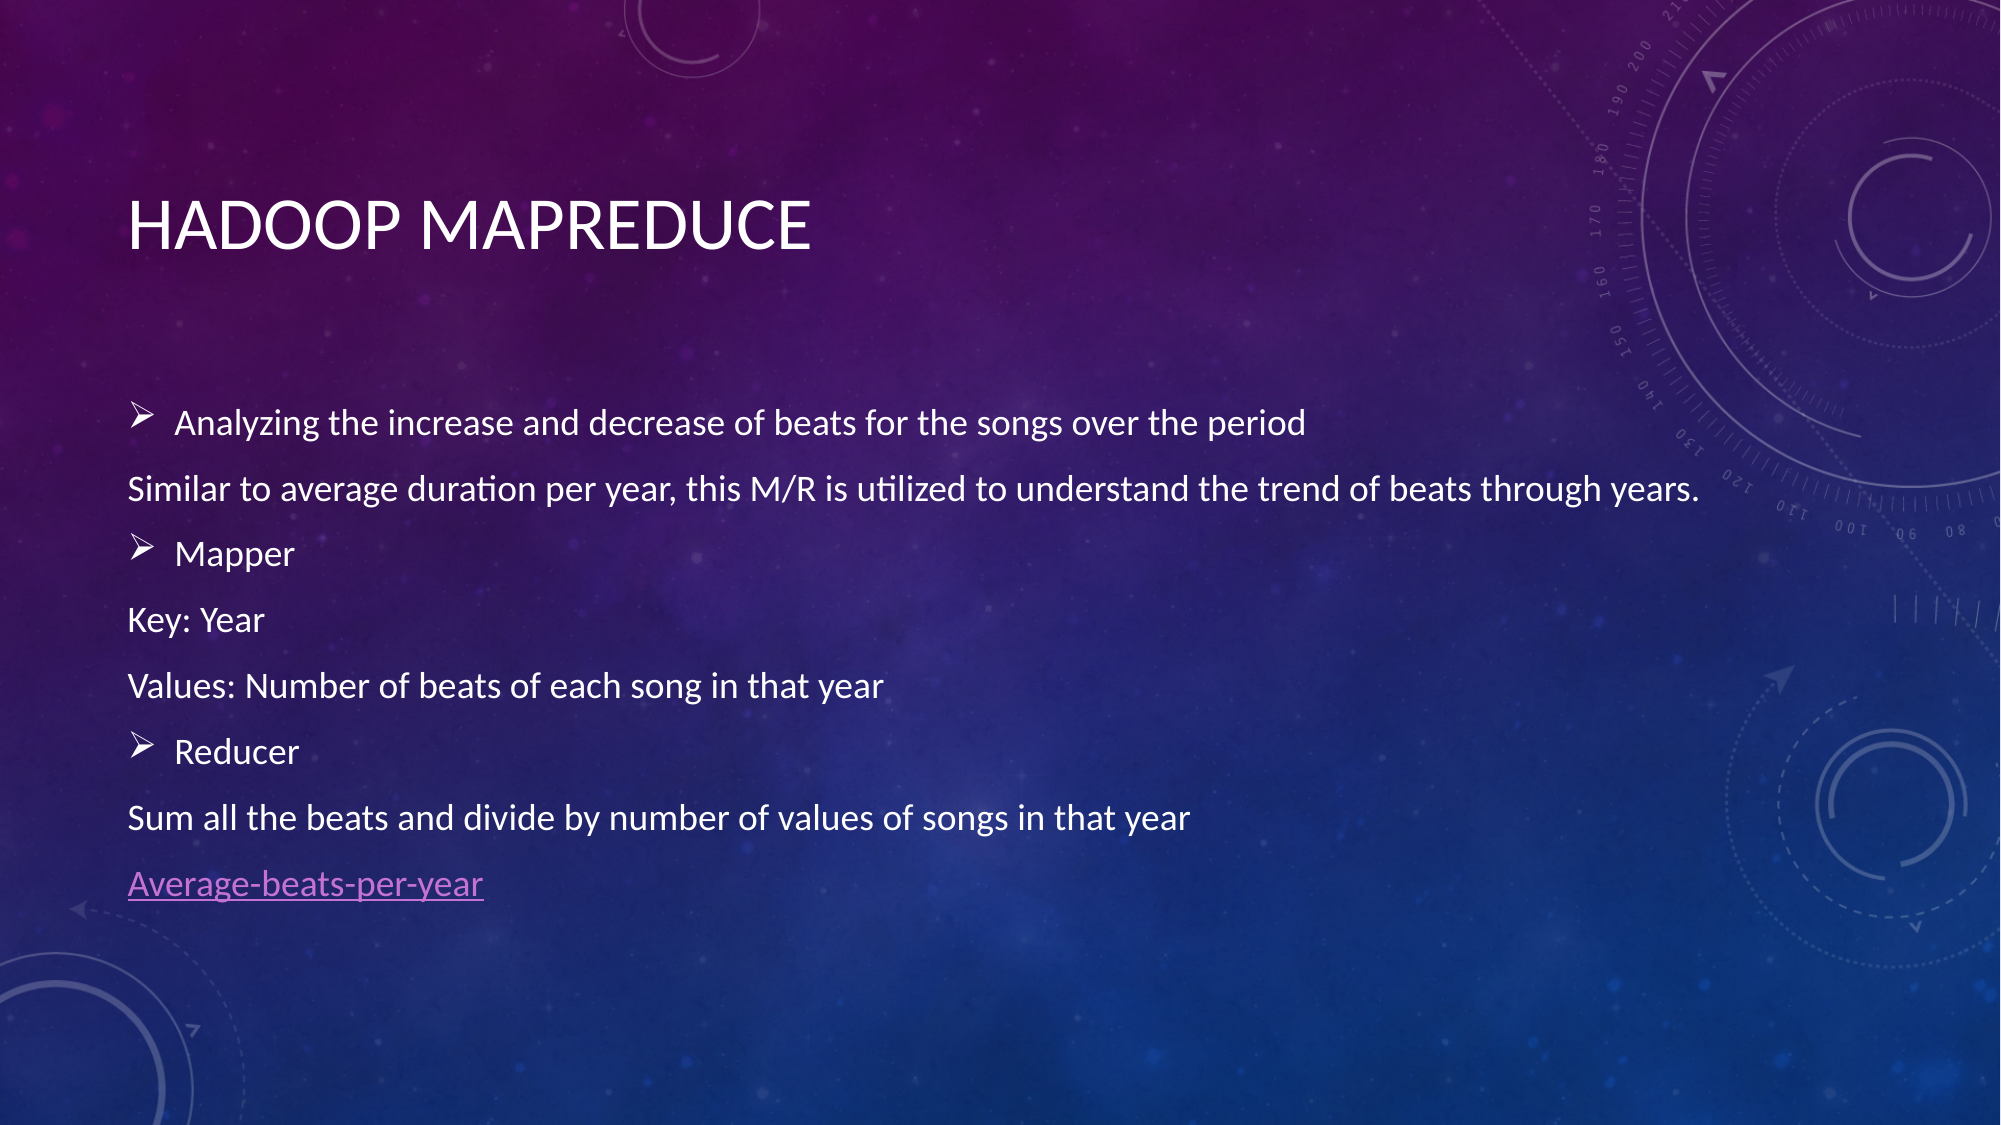

# Hadoop mapreduce
Analyzing the increase and decrease of beats for the songs over the period
Similar to average duration per year, this M/R is utilized to understand the trend of beats through years.
Mapper
Key: Year
Values: Number of beats of each song in that year
Reducer
Sum all the beats and divide by number of values of songs in that year
Average-beats-per-year